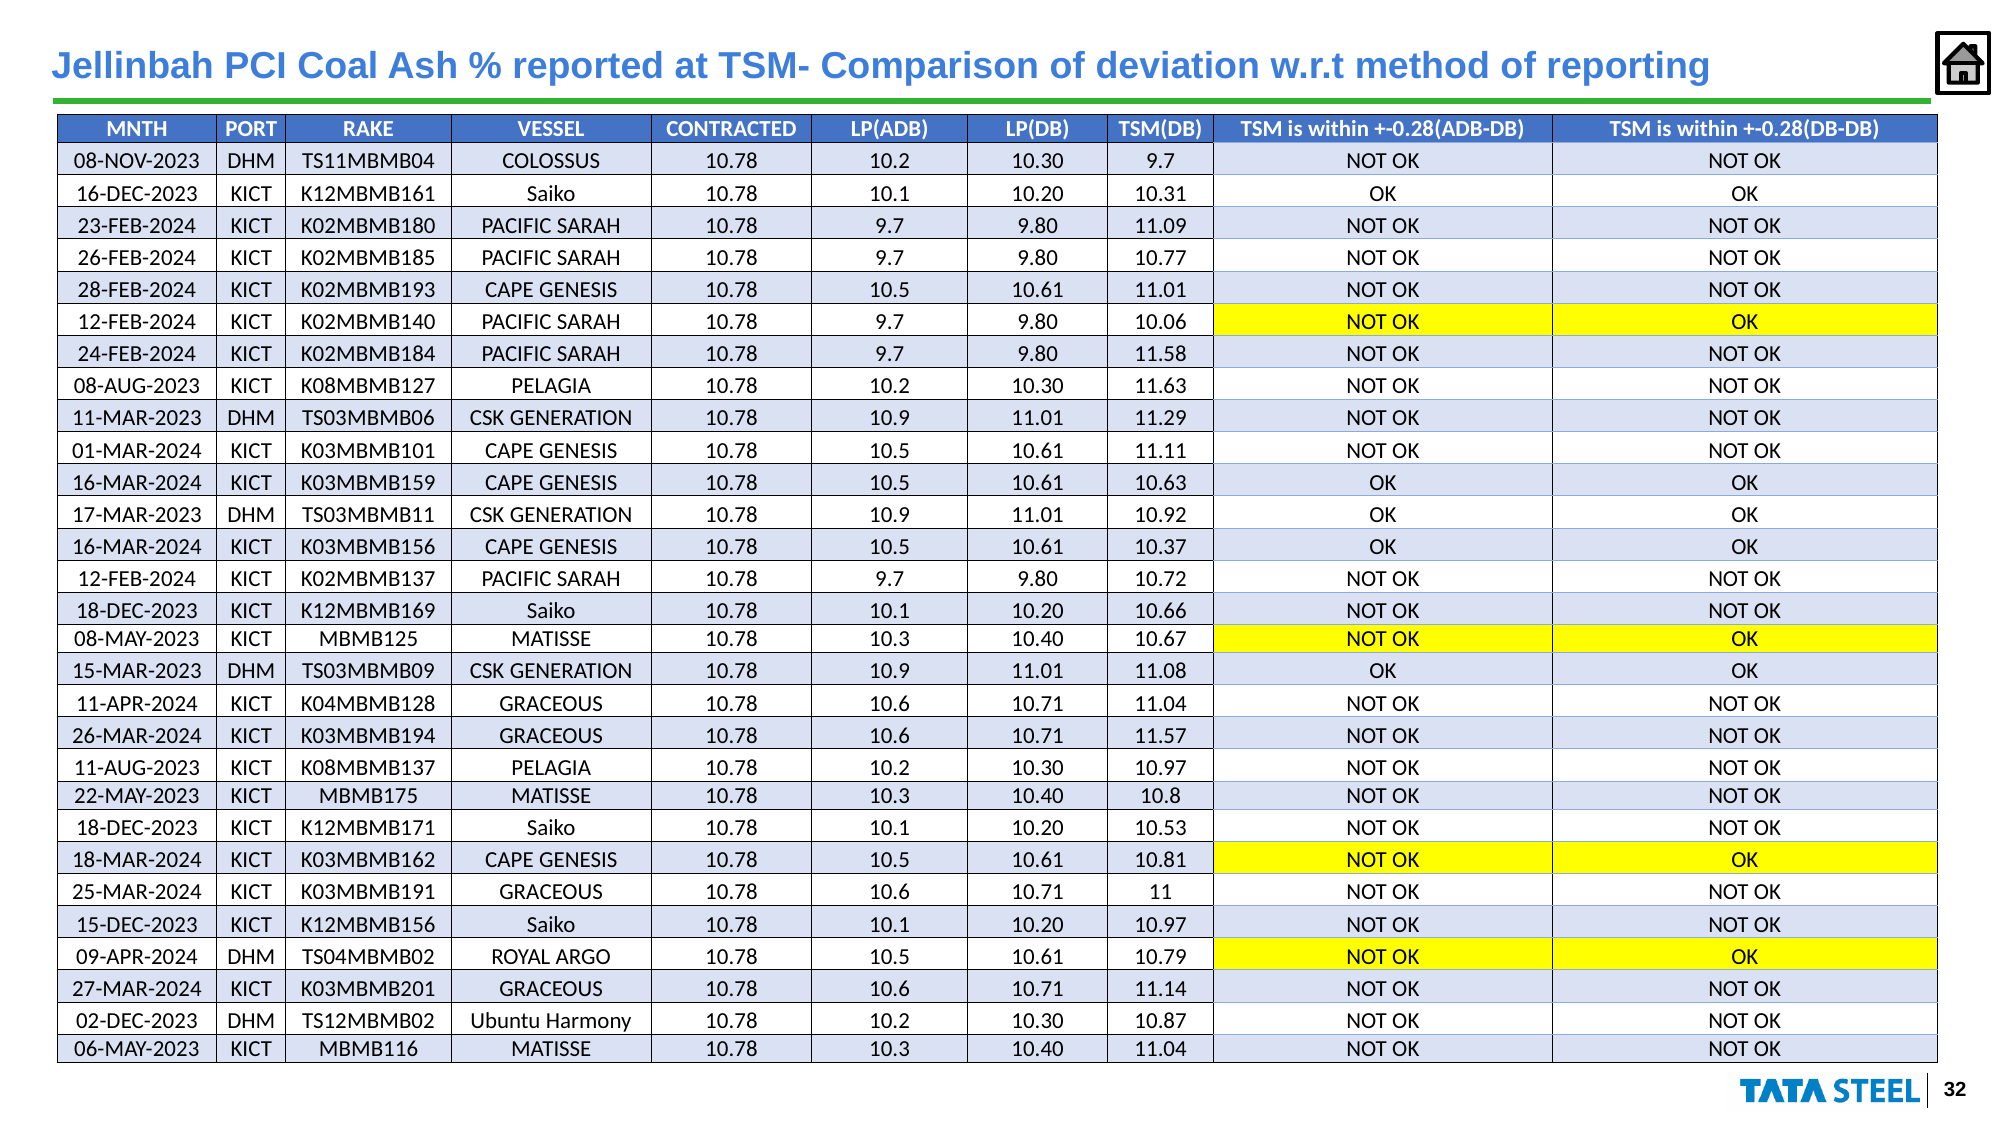

Jellinbah PCI Coal Ash % reported at TSM- Comparison of deviation w.r.t method of reporting

| MNTH | PORT | RAKE | VESSEL | CONTRACTED | LP(ADB) | LP(DB) | TSM(DB) | TSM is within +-0.28(ADB-DB) | TSM is within +-0.28(DB-DB) |
| --- | --- | --- | --- | --- | --- | --- | --- | --- | --- |
| 08-NOV-2023 | DHM | TS11MBMB04 | COLOSSUS | 10.78 | 10.2 | 10.30 | 9.7 | NOT OK | NOT OK |
| 16-DEC-2023 | KICT | K12MBMB161 | Saiko | 10.78 | 10.1 | 10.20 | 10.31 | OK | OK |
| 23-FEB-2024 | KICT | K02MBMB180 | PACIFIC SARAH | 10.78 | 9.7 | 9.80 | 11.09 | NOT OK | NOT OK |
| 26-FEB-2024 | KICT | K02MBMB185 | PACIFIC SARAH | 10.78 | 9.7 | 9.80 | 10.77 | NOT OK | NOT OK |
| 28-FEB-2024 | KICT | K02MBMB193 | CAPE GENESIS | 10.78 | 10.5 | 10.61 | 11.01 | NOT OK | NOT OK |
| 12-FEB-2024 | KICT | K02MBMB140 | PACIFIC SARAH | 10.78 | 9.7 | 9.80 | 10.06 | NOT OK | OK |
| 24-FEB-2024 | KICT | K02MBMB184 | PACIFIC SARAH | 10.78 | 9.7 | 9.80 | 11.58 | NOT OK | NOT OK |
| 08-AUG-2023 | KICT | K08MBMB127 | PELAGIA | 10.78 | 10.2 | 10.30 | 11.63 | NOT OK | NOT OK |
| 11-MAR-2023 | DHM | TS03MBMB06 | CSK GENERATION | 10.78 | 10.9 | 11.01 | 11.29 | NOT OK | NOT OK |
| 01-MAR-2024 | KICT | K03MBMB101 | CAPE GENESIS | 10.78 | 10.5 | 10.61 | 11.11 | NOT OK | NOT OK |
| 16-MAR-2024 | KICT | K03MBMB159 | CAPE GENESIS | 10.78 | 10.5 | 10.61 | 10.63 | OK | OK |
| 17-MAR-2023 | DHM | TS03MBMB11 | CSK GENERATION | 10.78 | 10.9 | 11.01 | 10.92 | OK | OK |
| 16-MAR-2024 | KICT | K03MBMB156 | CAPE GENESIS | 10.78 | 10.5 | 10.61 | 10.37 | OK | OK |
| 12-FEB-2024 | KICT | K02MBMB137 | PACIFIC SARAH | 10.78 | 9.7 | 9.80 | 10.72 | NOT OK | NOT OK |
| 18-DEC-2023 | KICT | K12MBMB169 | Saiko | 10.78 | 10.1 | 10.20 | 10.66 | NOT OK | NOT OK |
| 08-MAY-2023 | KICT | MBMB125 | MATISSE | 10.78 | 10.3 | 10.40 | 10.67 | NOT OK | OK |
| 15-MAR-2023 | DHM | TS03MBMB09 | CSK GENERATION | 10.78 | 10.9 | 11.01 | 11.08 | OK | OK |
| 11-APR-2024 | KICT | K04MBMB128 | GRACEOUS | 10.78 | 10.6 | 10.71 | 11.04 | NOT OK | NOT OK |
| 26-MAR-2024 | KICT | K03MBMB194 | GRACEOUS | 10.78 | 10.6 | 10.71 | 11.57 | NOT OK | NOT OK |
| 11-AUG-2023 | KICT | K08MBMB137 | PELAGIA | 10.78 | 10.2 | 10.30 | 10.97 | NOT OK | NOT OK |
| 22-MAY-2023 | KICT | MBMB175 | MATISSE | 10.78 | 10.3 | 10.40 | 10.8 | NOT OK | NOT OK |
| 18-DEC-2023 | KICT | K12MBMB171 | Saiko | 10.78 | 10.1 | 10.20 | 10.53 | NOT OK | NOT OK |
| 18-MAR-2024 | KICT | K03MBMB162 | CAPE GENESIS | 10.78 | 10.5 | 10.61 | 10.81 | NOT OK | OK |
| 25-MAR-2024 | KICT | K03MBMB191 | GRACEOUS | 10.78 | 10.6 | 10.71 | 11 | NOT OK | NOT OK |
| 15-DEC-2023 | KICT | K12MBMB156 | Saiko | 10.78 | 10.1 | 10.20 | 10.97 | NOT OK | NOT OK |
| 09-APR-2024 | DHM | TS04MBMB02 | ROYAL ARGO | 10.78 | 10.5 | 10.61 | 10.79 | NOT OK | OK |
| 27-MAR-2024 | KICT | K03MBMB201 | GRACEOUS | 10.78 | 10.6 | 10.71 | 11.14 | NOT OK | NOT OK |
| 02-DEC-2023 | DHM | TS12MBMB02 | Ubuntu Harmony | 10.78 | 10.2 | 10.30 | 10.87 | NOT OK | NOT OK |
| 06-MAY-2023 | KICT | MBMB116 | MATISSE | 10.78 | 10.3 | 10.40 | 11.04 | NOT OK | NOT OK |